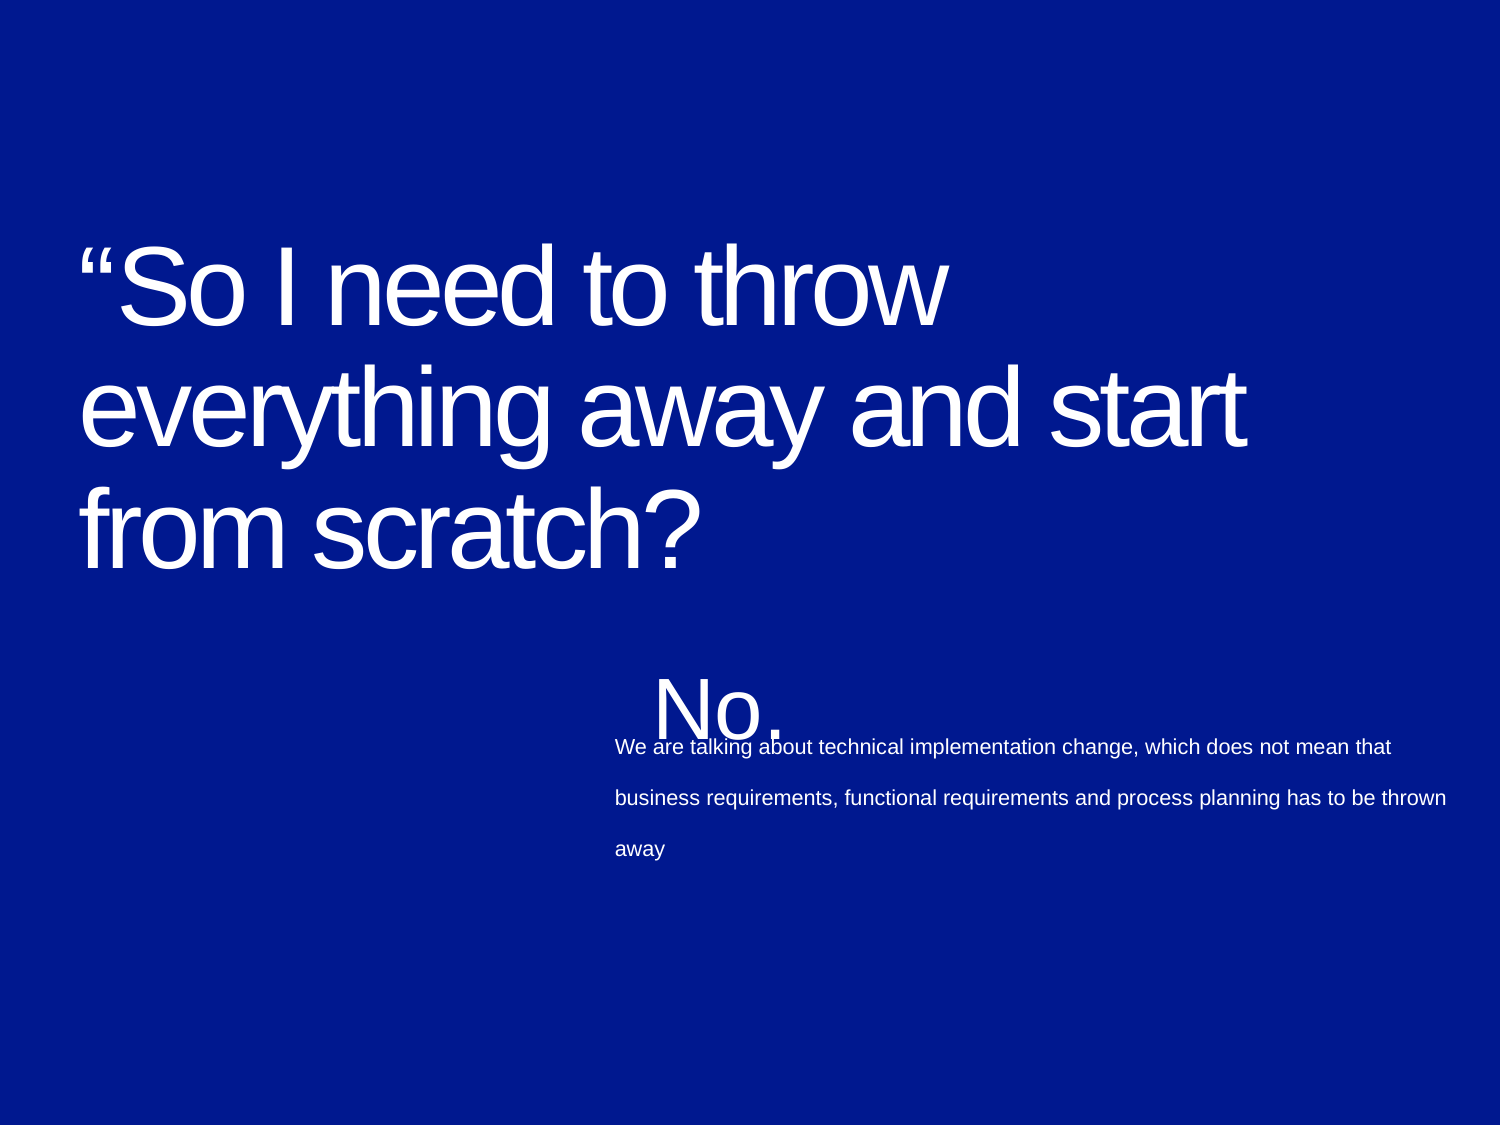

# “So I need to throw everything away and start from scratch?
No.
We are talking about technical implementation change, which does not mean that business requirements, functional requirements and process planning has to be thrown away